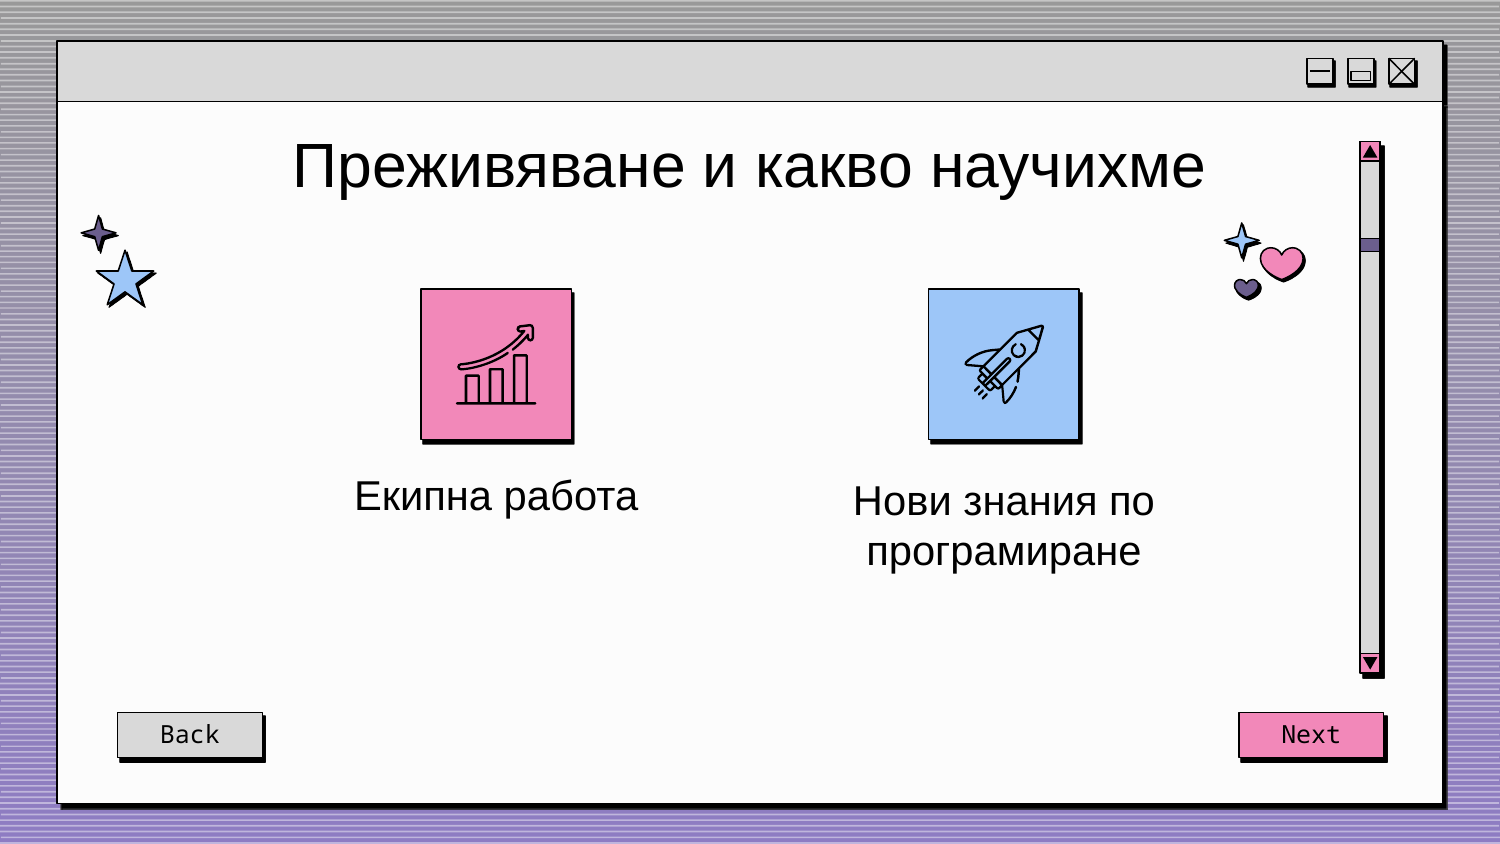

# Преживяване и какво научихме

Екипна работа
Нови знания по програмиране

Back
Next